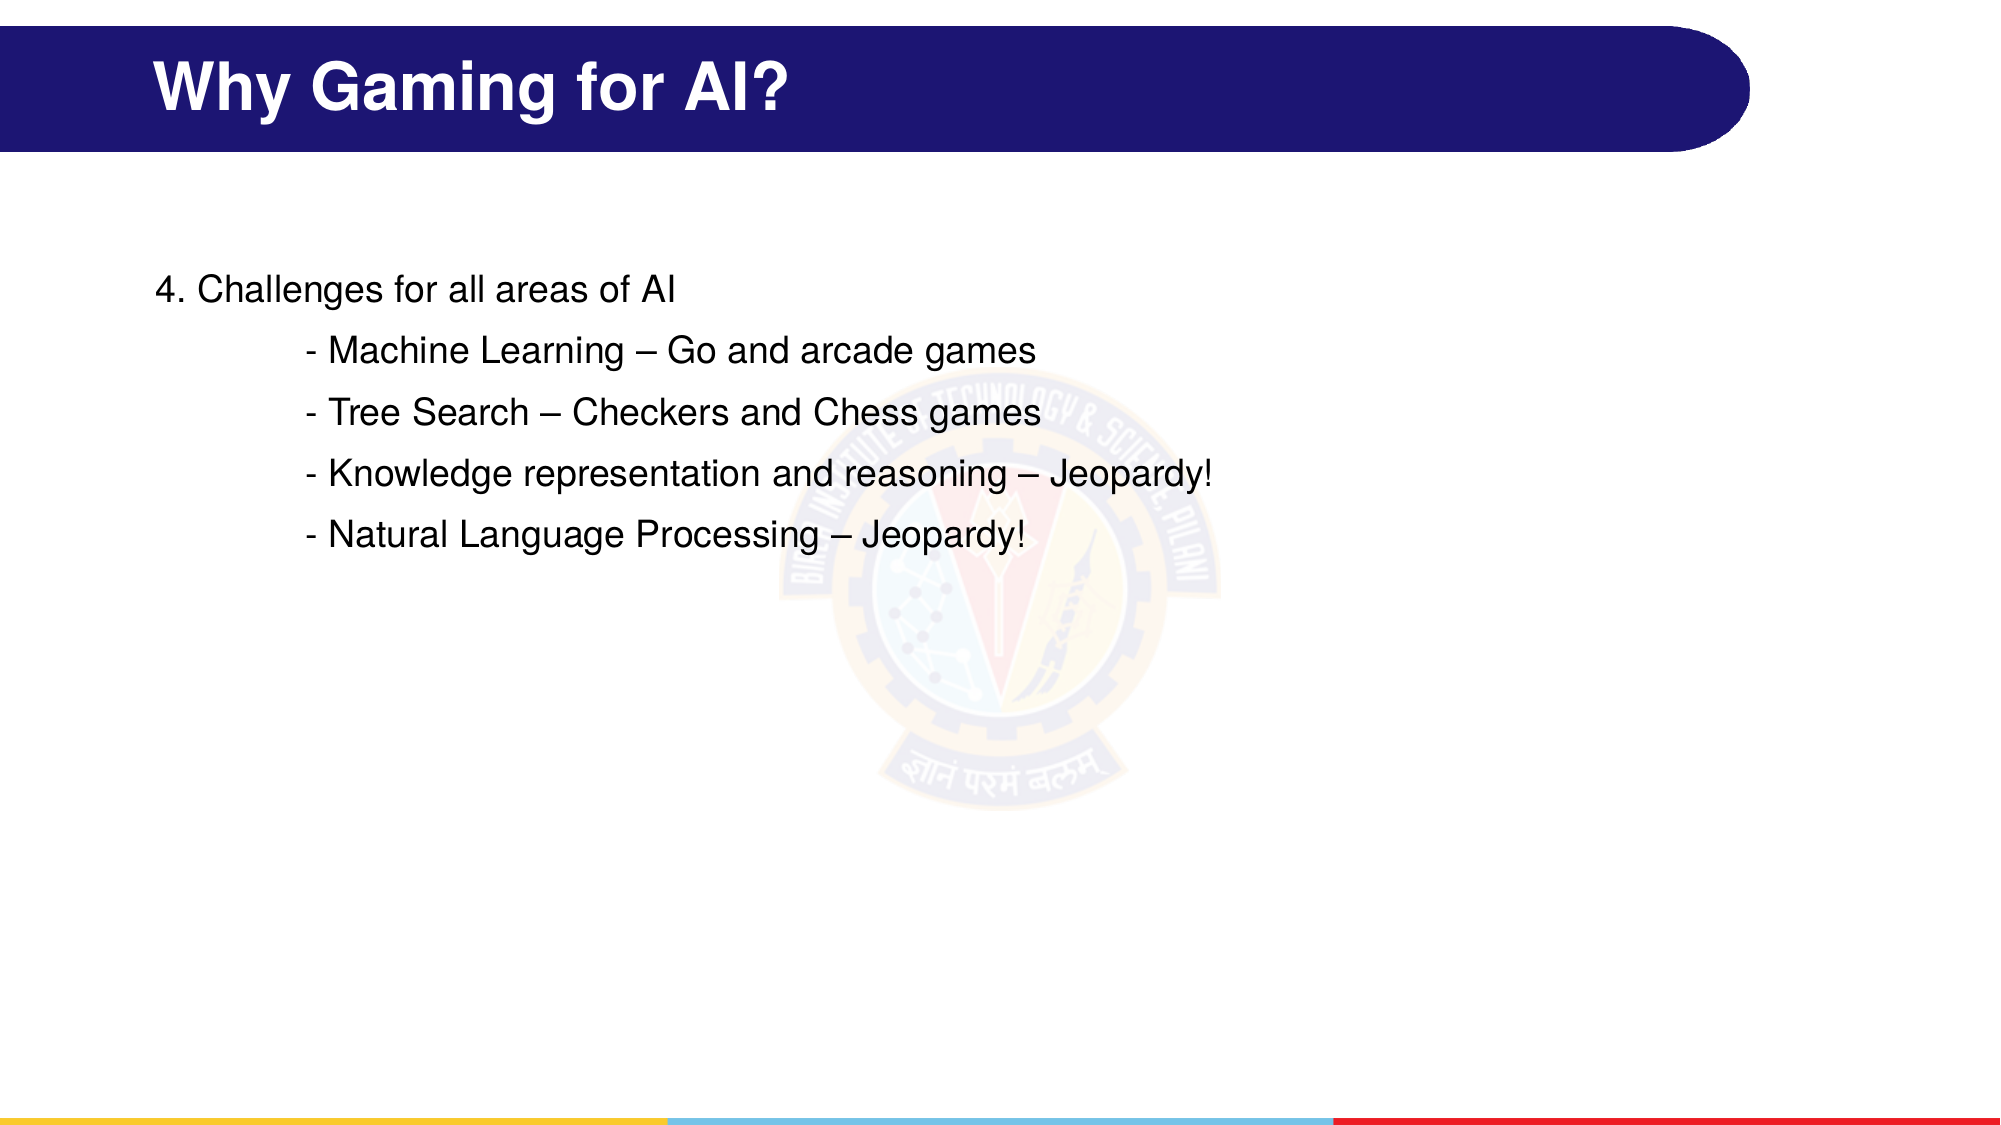

# Why Gaming for AI?

4. Challenges for all areas of AI
	- Machine Learning – Go and arcade games
	- Tree Search – Checkers and Chess games
	- Knowledge representation and reasoning – Jeopardy!
	- Natural Language Processing – Jeopardy!